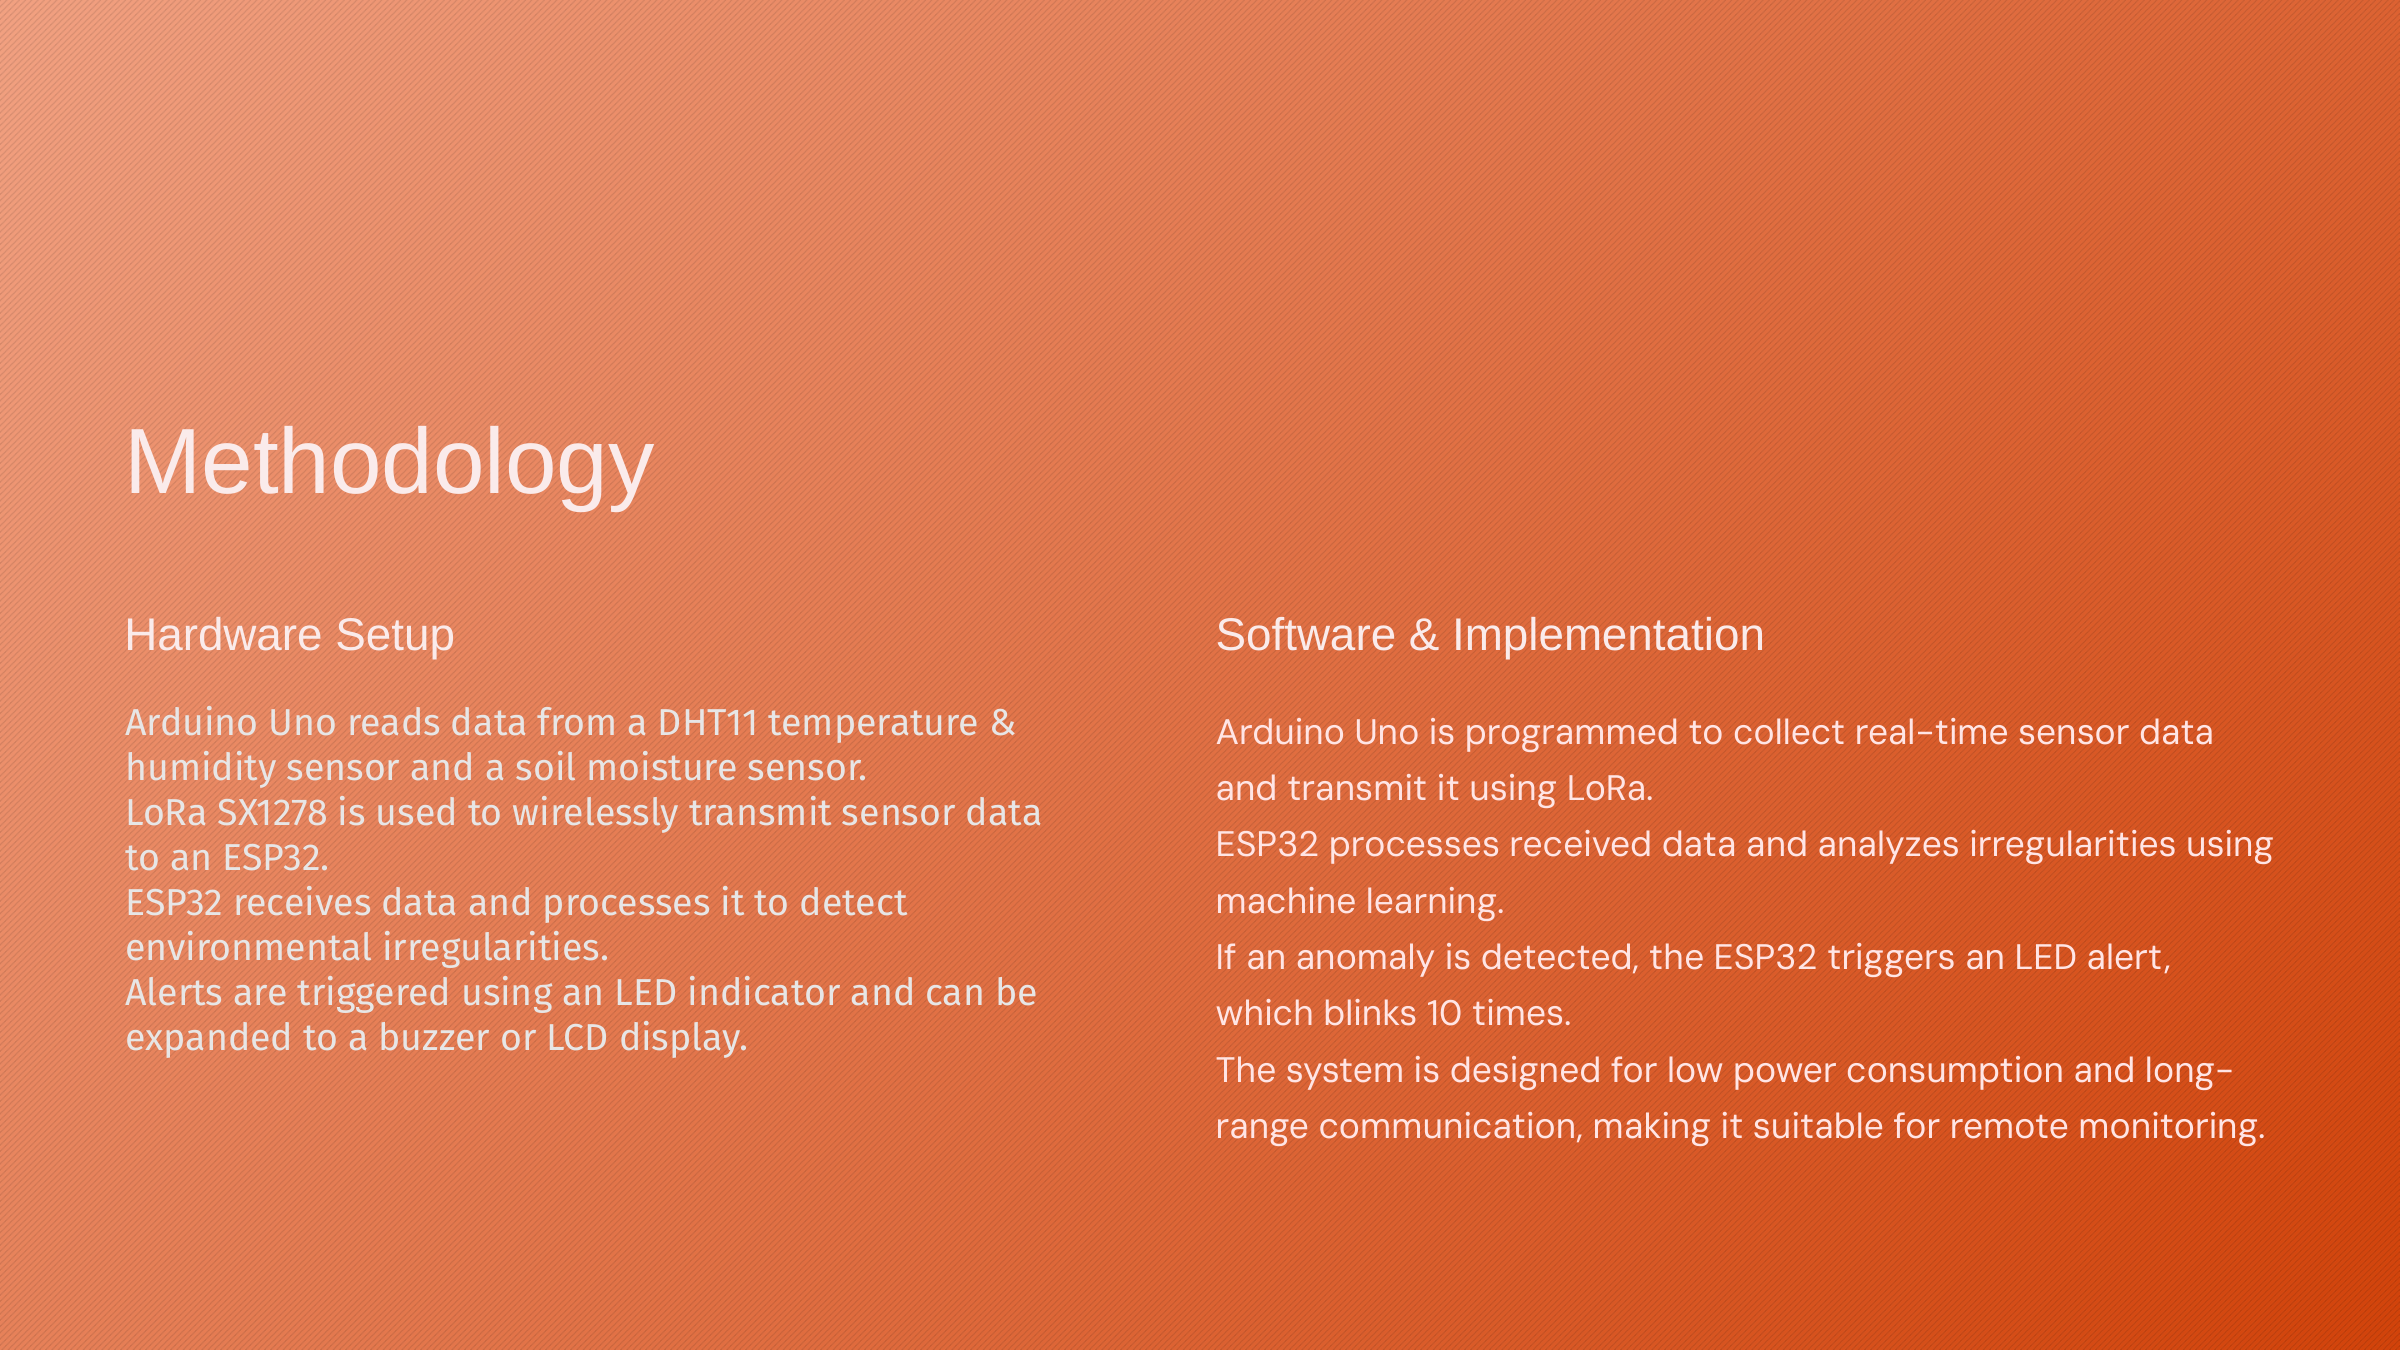

Methodology
Software & Implementation
Hardware Setup
Arduino Uno reads data from a DHT11 temperature & humidity sensor and a soil moisture sensor.
LoRa SX1278 is used to wirelessly transmit sensor data to an ESP32.
ESP32 receives data and processes it to detect environmental irregularities.
Alerts are triggered using an LED indicator and can be expanded to a buzzer or LCD display.
Arduino Uno is programmed to collect real-time sensor data and transmit it using LoRa.
ESP32 processes received data and analyzes irregularities using machine learning.
If an anomaly is detected, the ESP32 triggers an LED alert, which blinks 10 times.
The system is designed for low power consumption and long-range communication, making it suitable for remote monitoring.